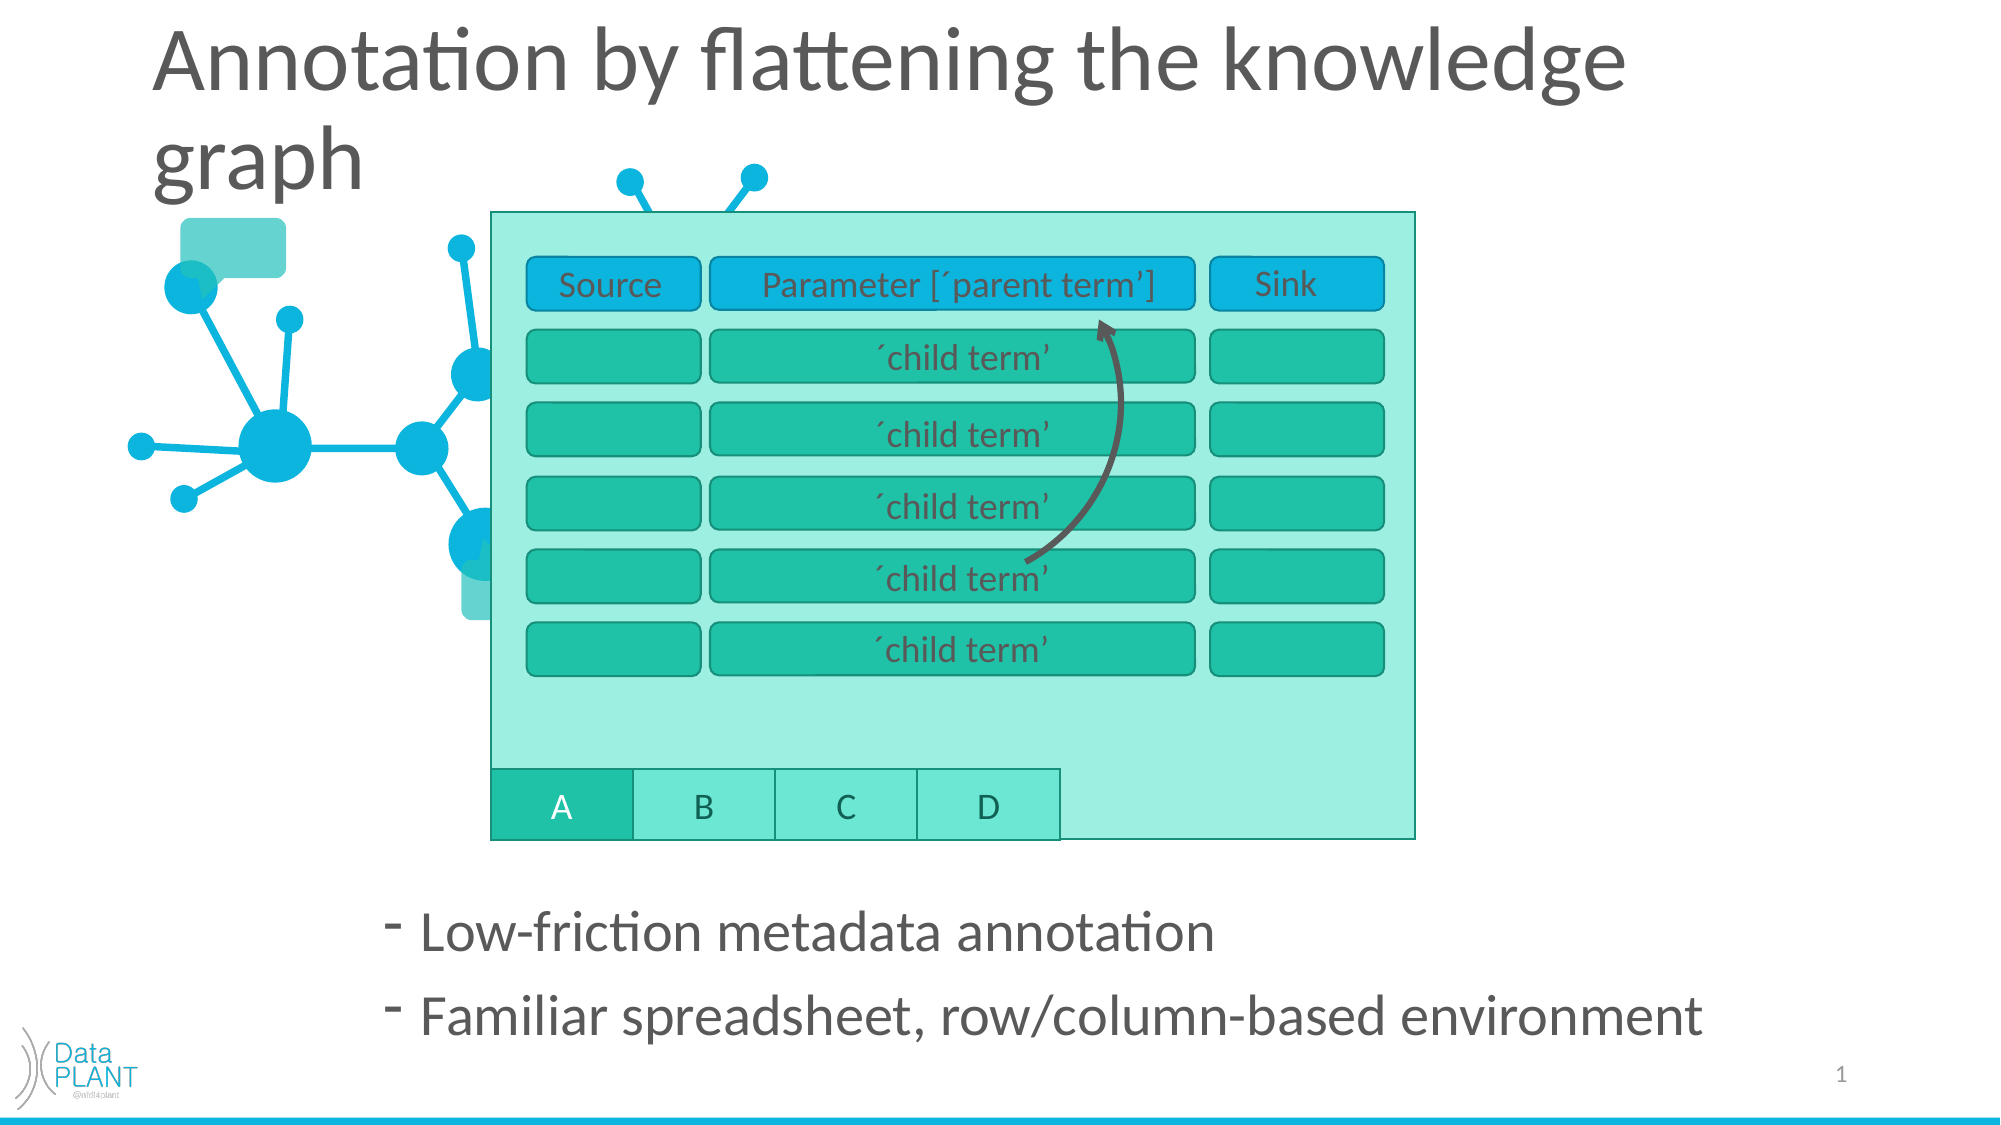

# Annotation by flattening the knowledge graph

Sink
Parameter [´parent term’]
Source

´child term’

´child term’

´child term’

´child term’

´child term’

B
C
D
A
Low-friction metadata annotation
Familiar spreadsheet, row/column-based environment
1